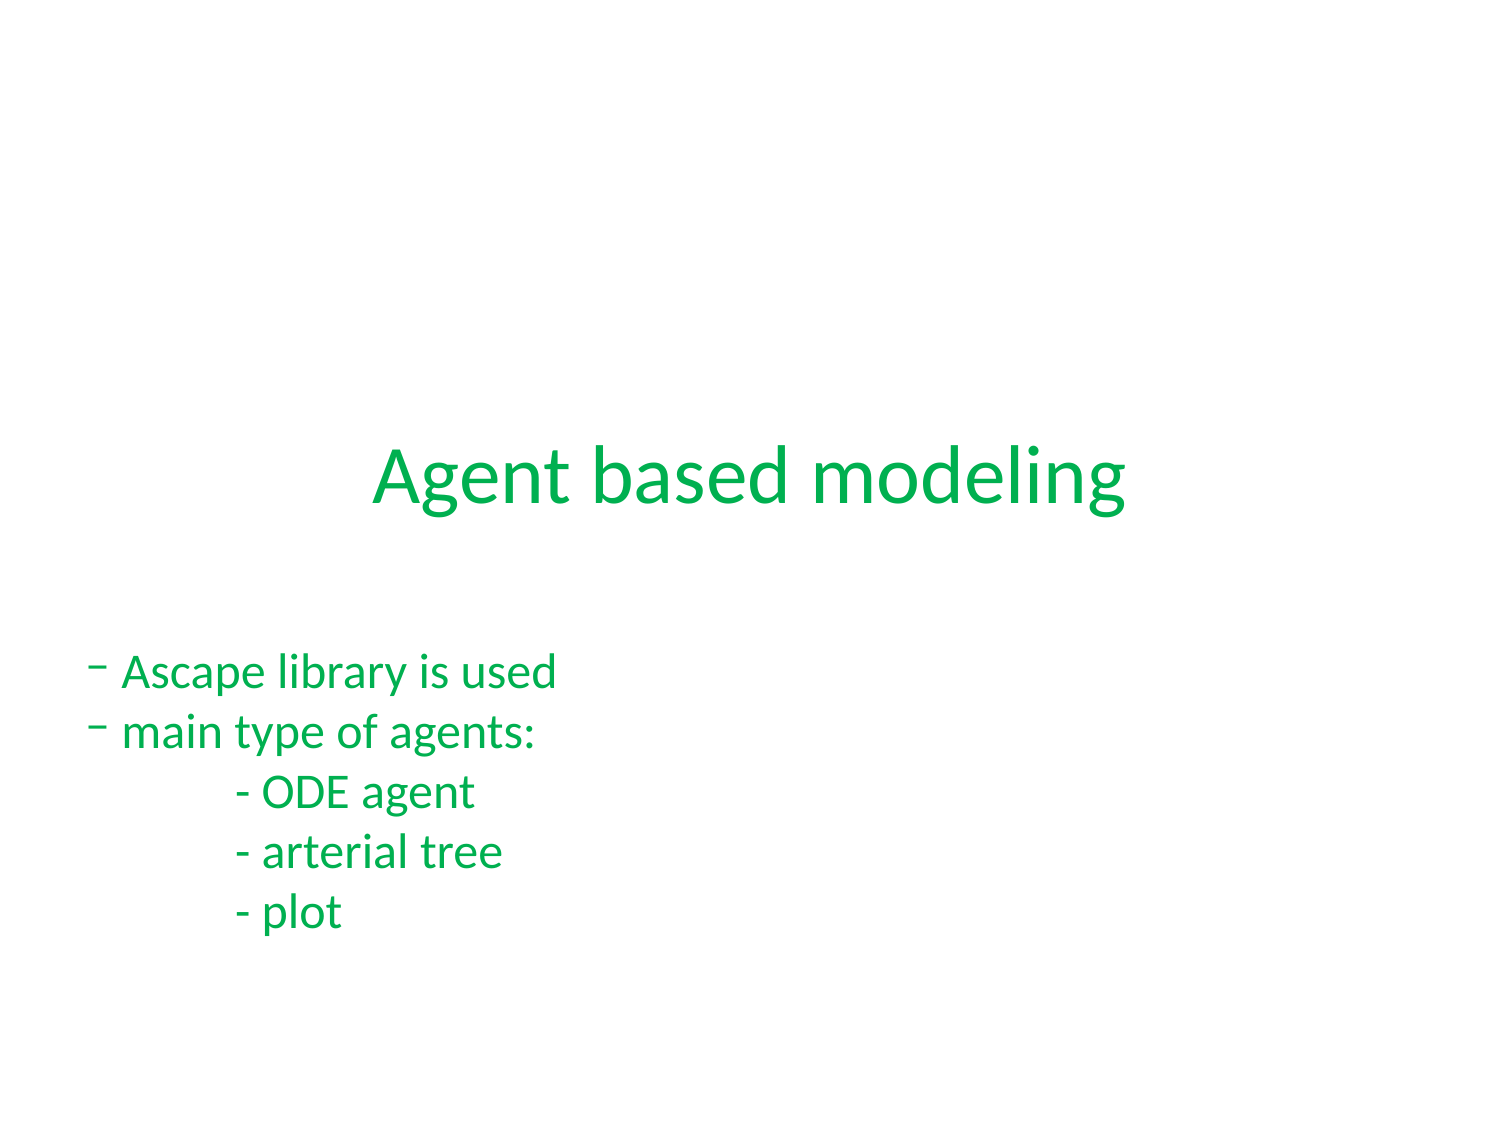

Agent based modeling
 Ascape library is used
 main type of agents:
	- ODE agent
- arterial tree
- plot